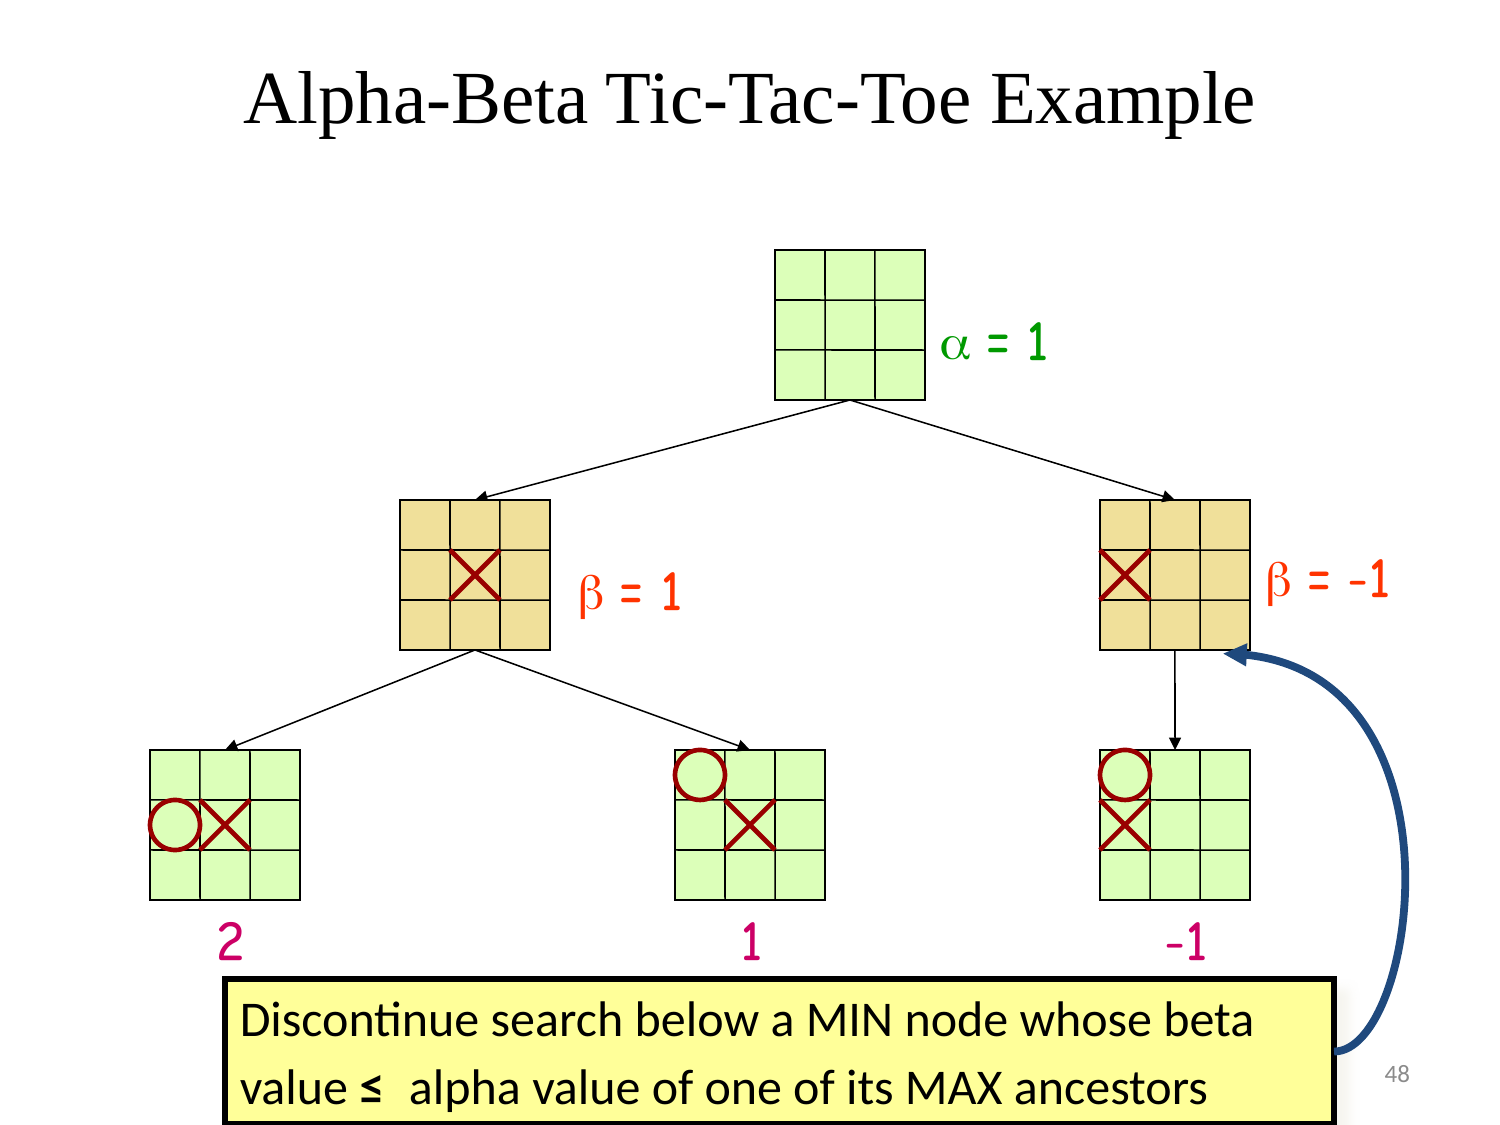

# Alpha-Beta Tic-Tac-Toe Example

β = 1

2

1
α = 1

-1
β = -1
Discontinue search below a MIN node whose beta value ≤  alpha value of one of its MAX ancestors
48